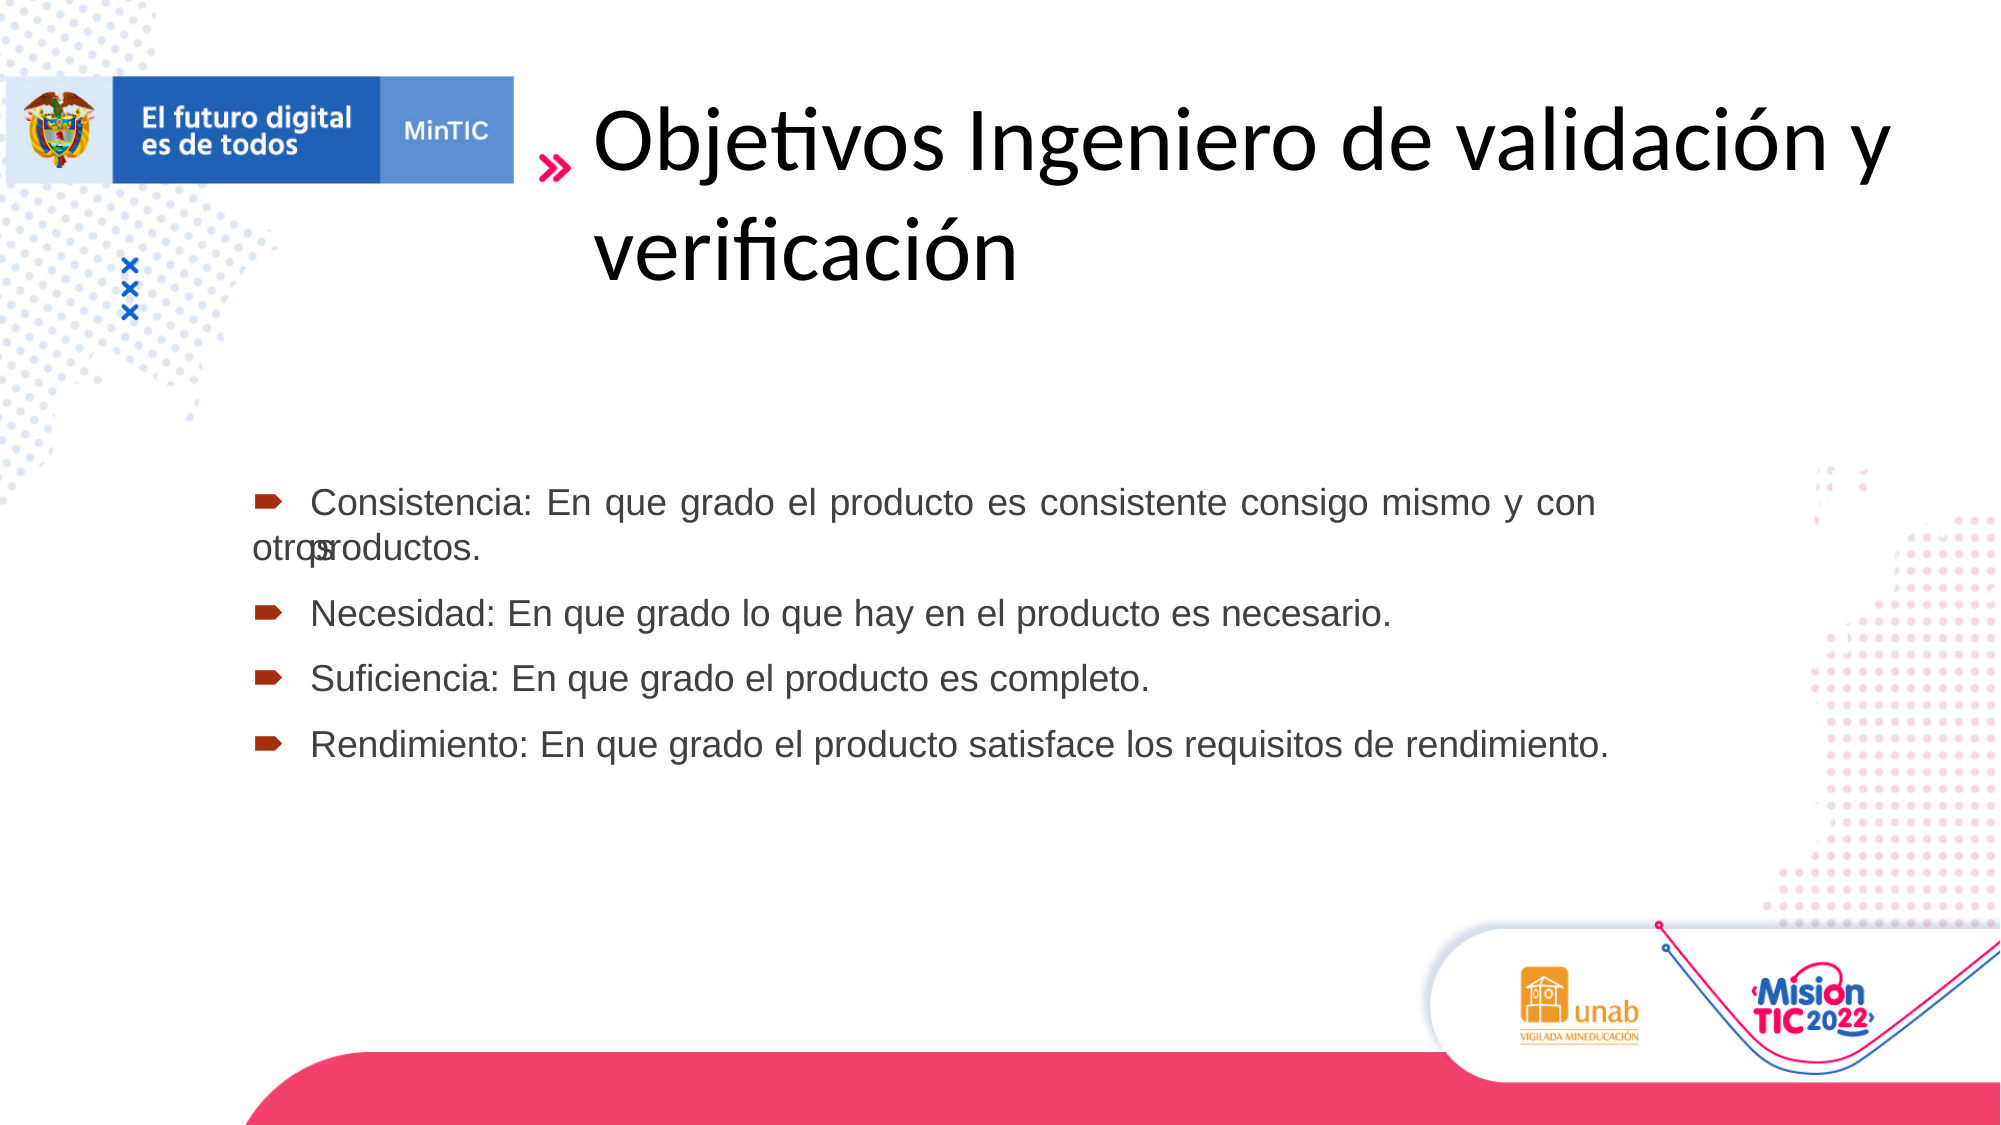

# Objetivos Ingeniero de validación y verificación
🠶	Consistencia: En que grado el producto es consistente consigo mismo y con otros
productos.
🠶	Necesidad: En que grado lo que hay en el producto es necesario.
🠶	Suficiencia: En que grado el producto es completo.
🠶	Rendimiento: En que grado el producto satisface los requisitos de rendimiento.